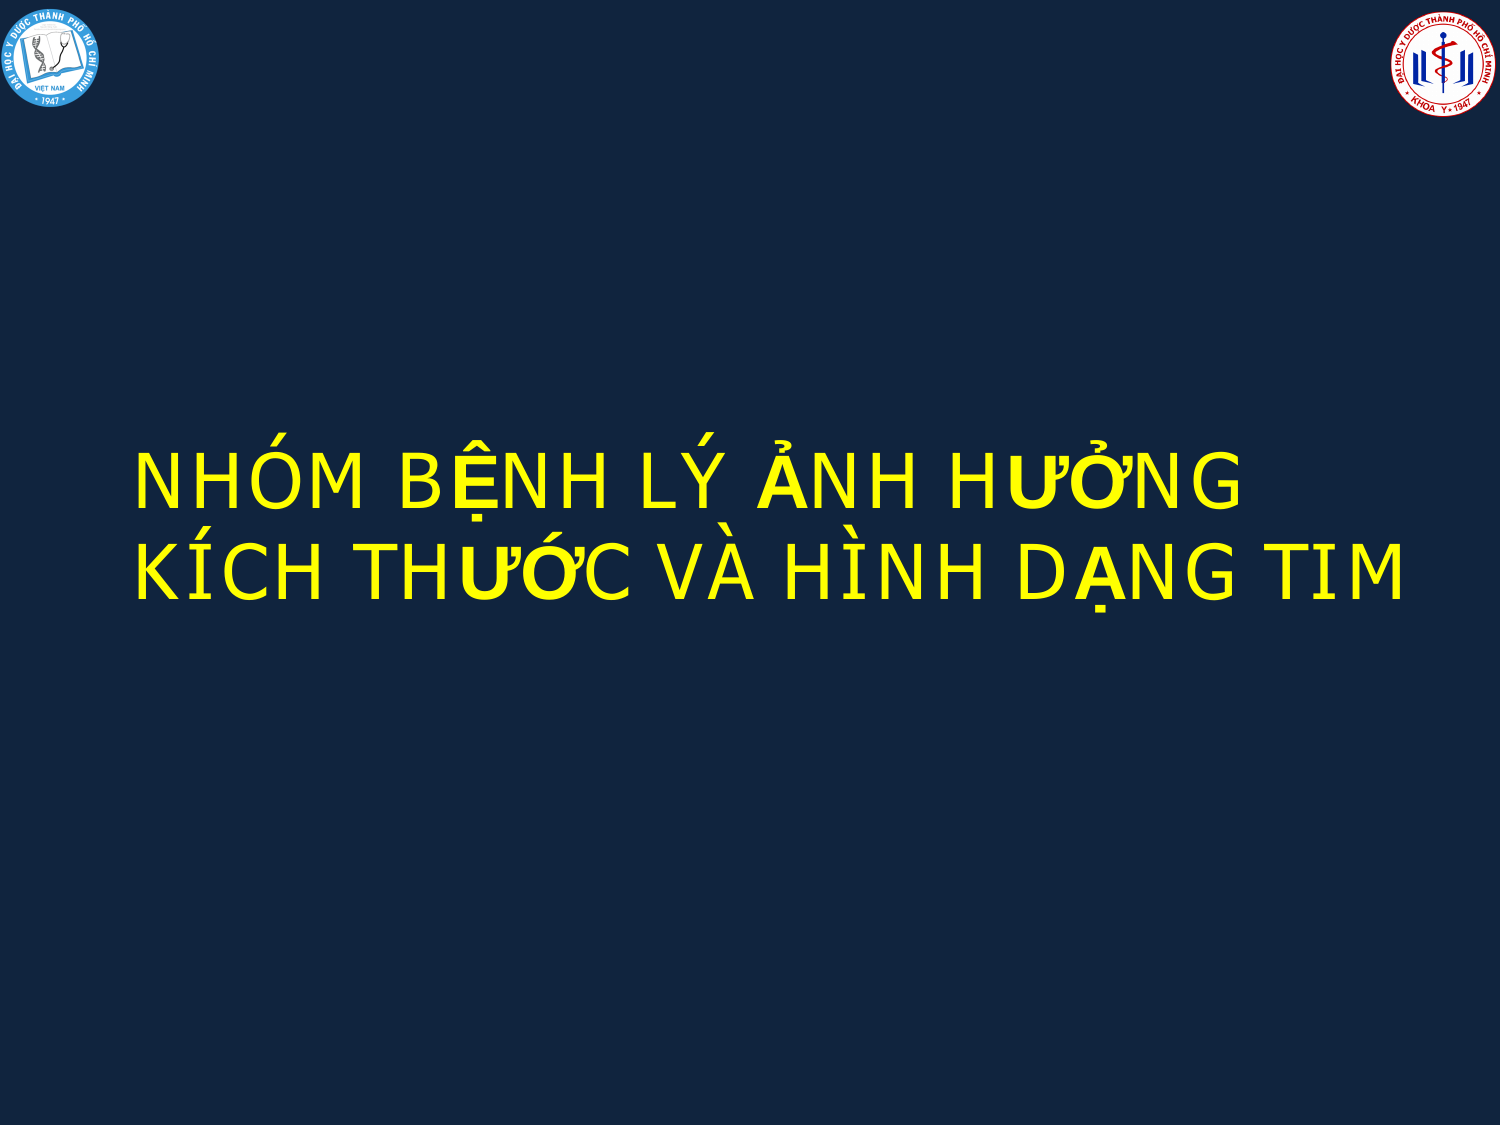

# Nhóm bệnh lý ảnh hưởng kích thước và hình dạng tim